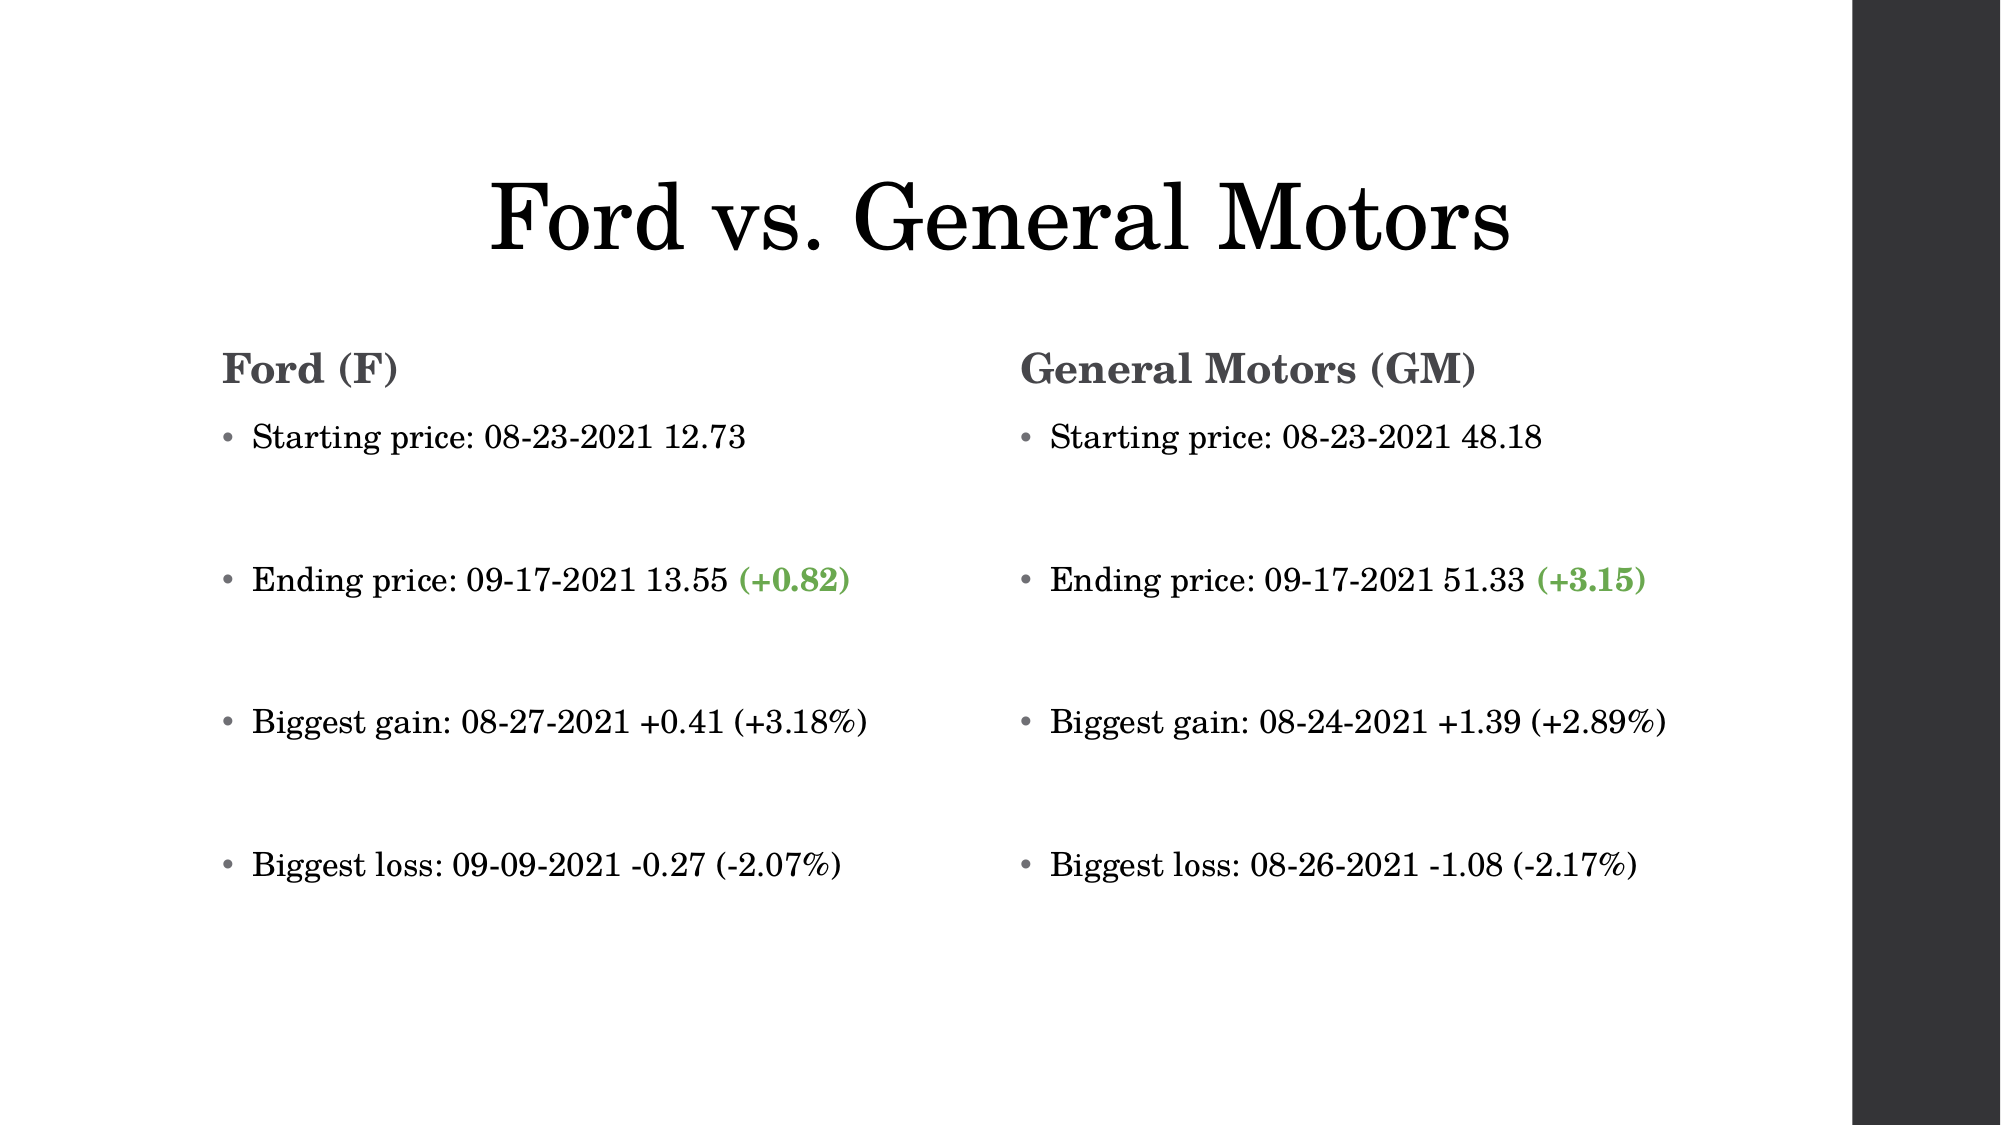

# Ford vs. General Motors
Ford (F)
General Motors (GM)
Starting price: 08-23-2021 12.73

Ending price: 09-17-2021 13.55 (+0.82)

Biggest gain: 08-27-2021 +0.41 (+3.18%)

Biggest loss: 09-09-2021 -0.27 (-2.07%)
Starting price: 08-23-2021 48.18

Ending price: 09-17-2021 51.33 (+3.15)

Biggest gain: 08-24-2021 +1.39 (+2.89%)

Biggest loss: 08-26-2021 -1.08 (-2.17%)